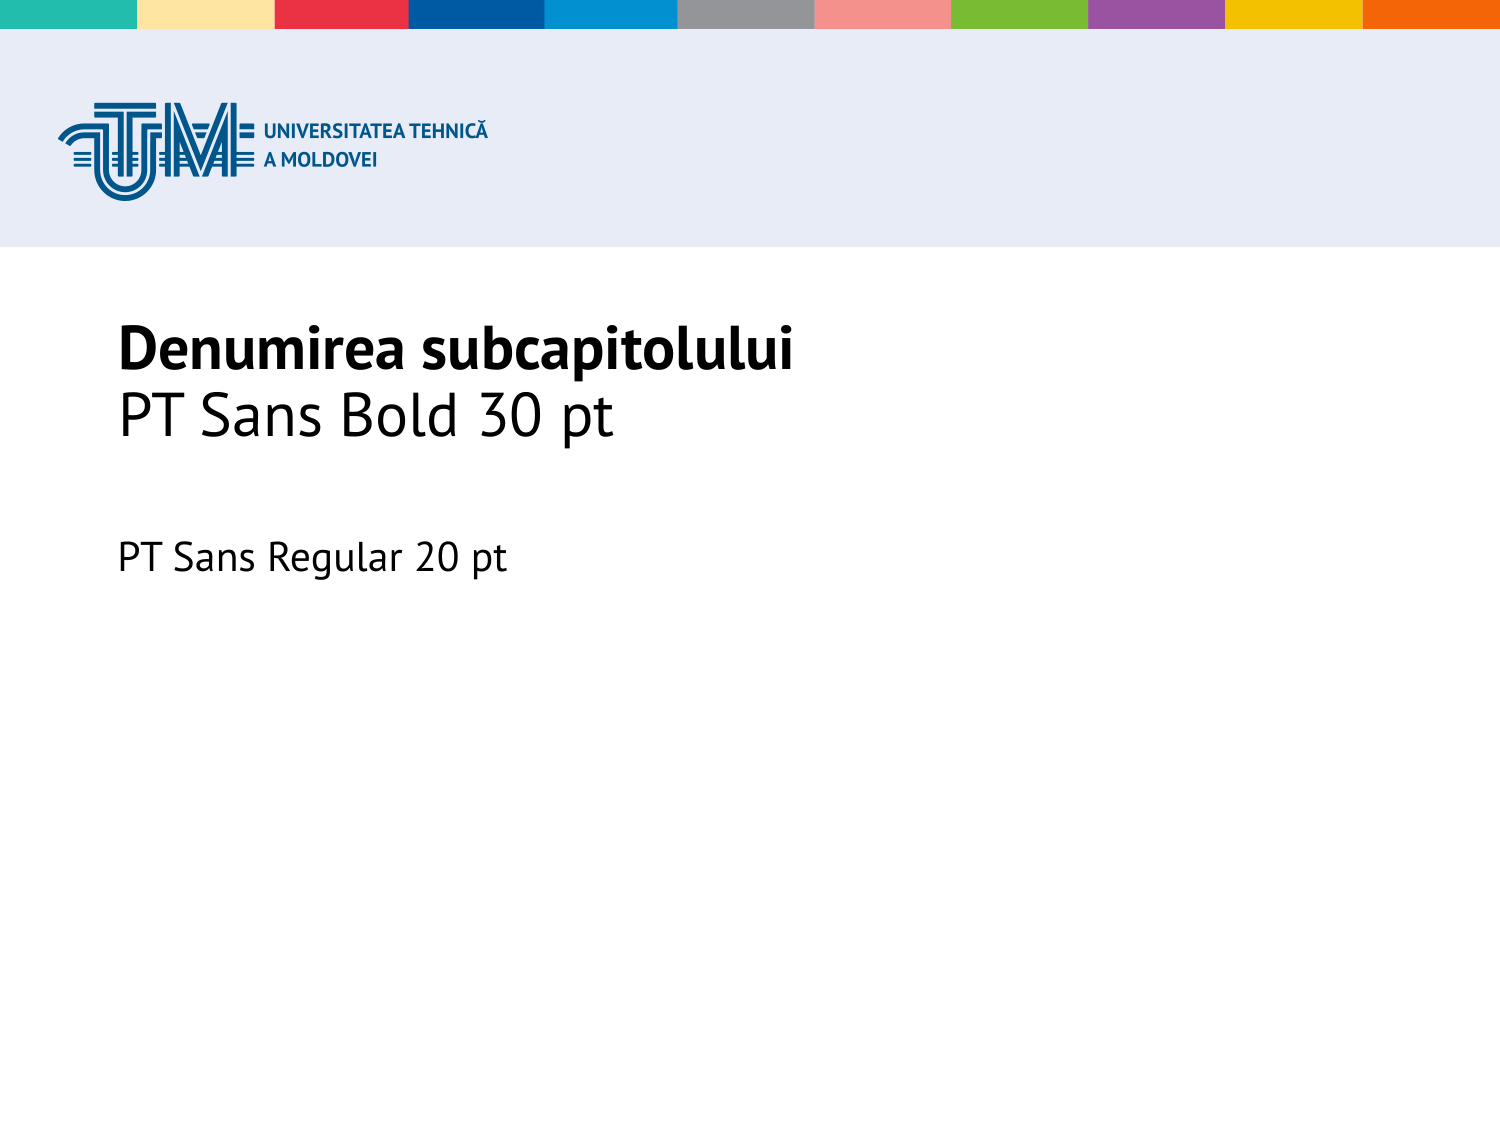

# Denumirea subcapitolului PT Sans Bold 30 pt

PT Sans Regular 20 pt